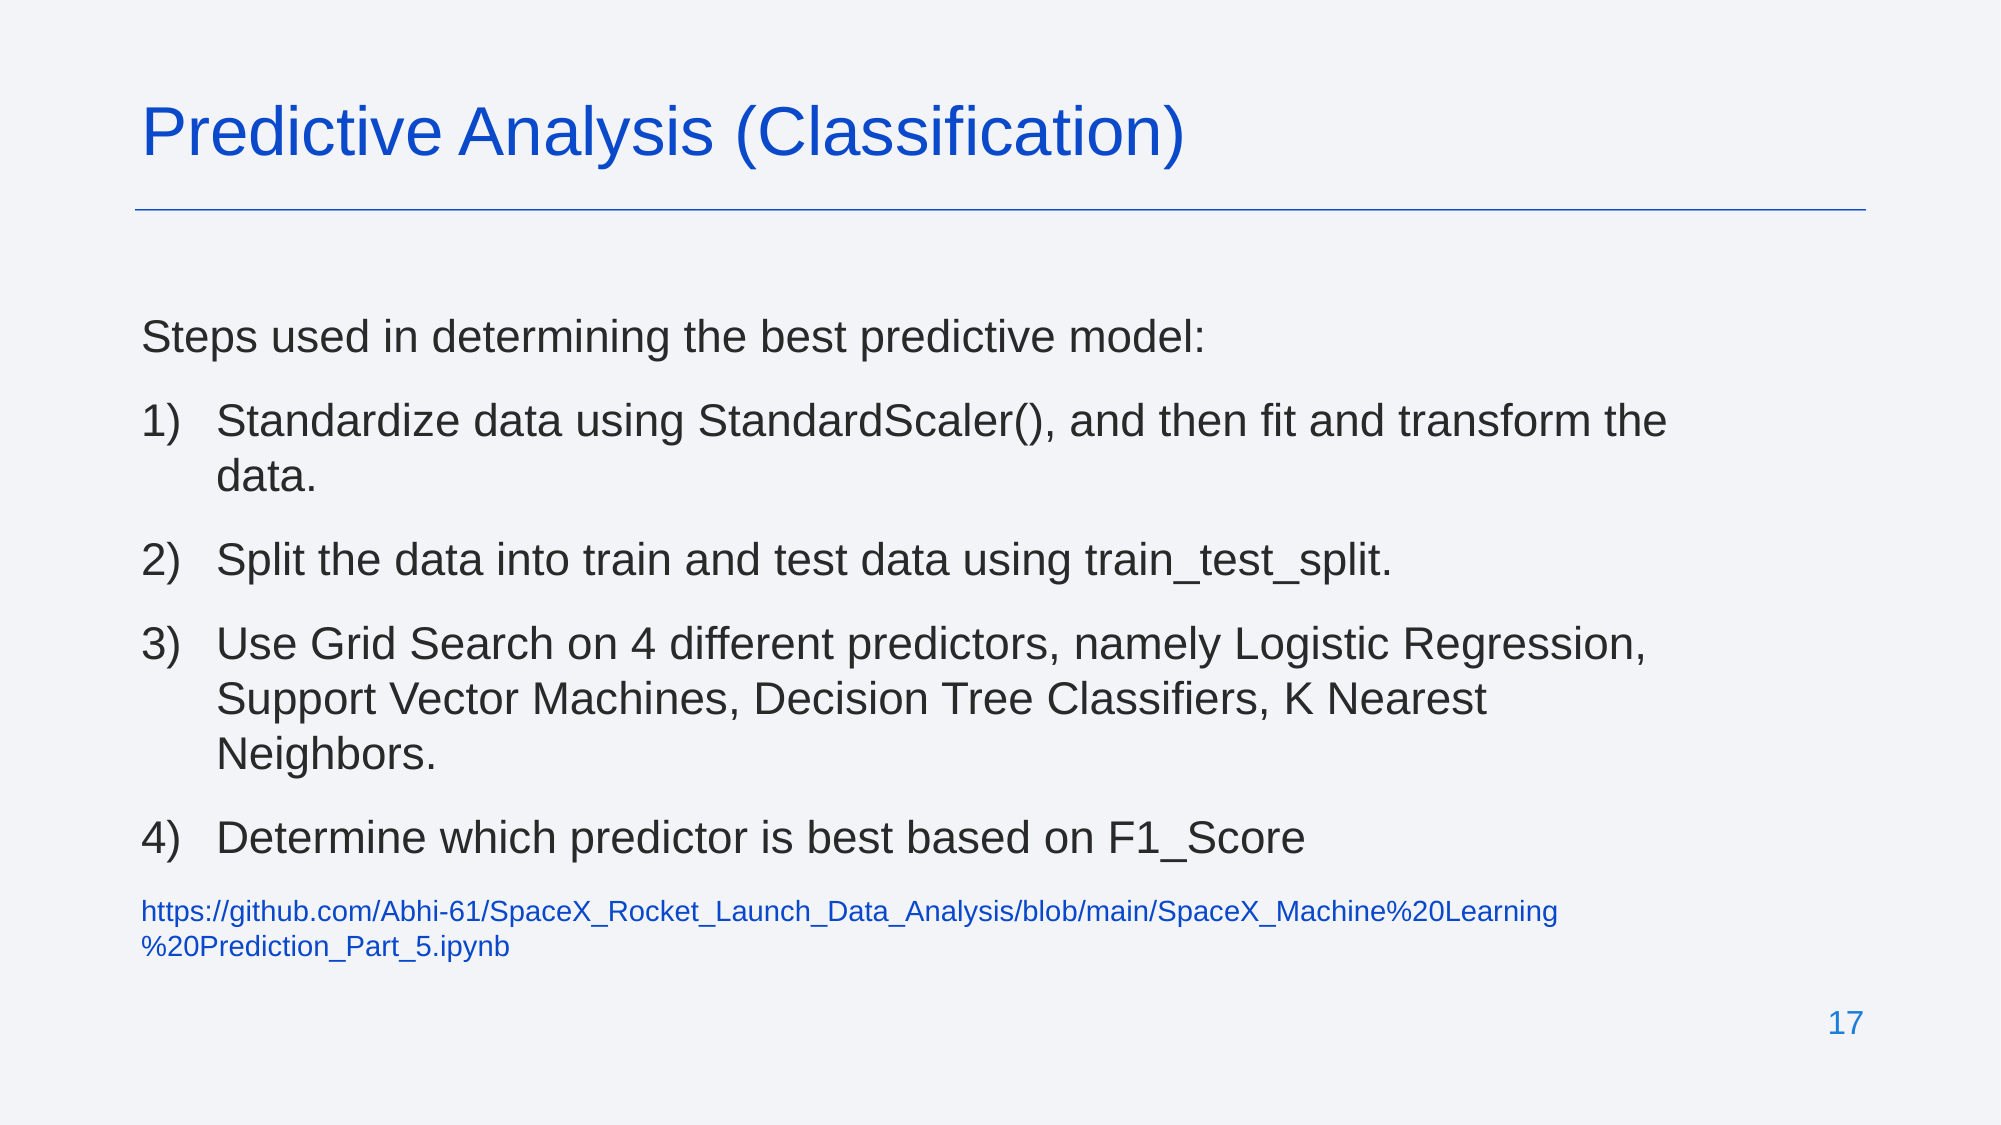

Predictive Analysis (Classification)
Steps used in determining the best predictive model:
Standardize data using StandardScaler(), and then fit and transform the data.
Split the data into train and test data using train_test_split.
Use Grid Search on 4 different predictors, namely Logistic Regression, Support Vector Machines, Decision Tree Classifiers, K Nearest Neighbors.
Determine which predictor is best based on F1_Score
https://github.com/Abhi-61/SpaceX_Rocket_Launch_Data_Analysis/blob/main/SpaceX_Machine%20Learning%20Prediction_Part_5.ipynb
17